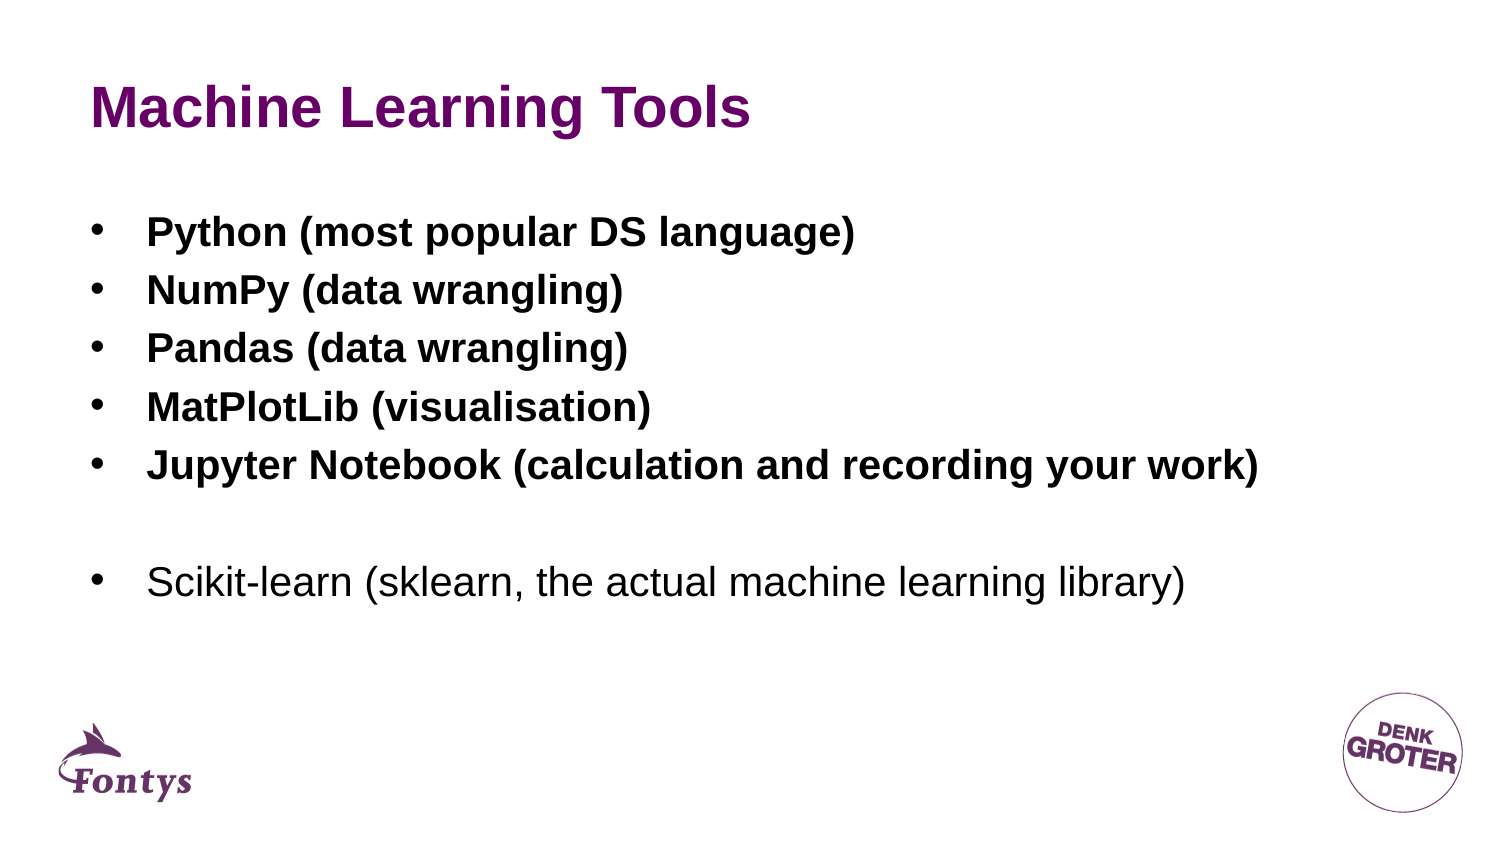

# Machine Learning Tools
Python (most popular DS language)
NumPy (data wrangling)
Pandas (data wrangling)
MatPlotLib (visualisation)
Jupyter Notebook (calculation and recording your work)

Scikit-learn (sklearn, the actual machine learning library)